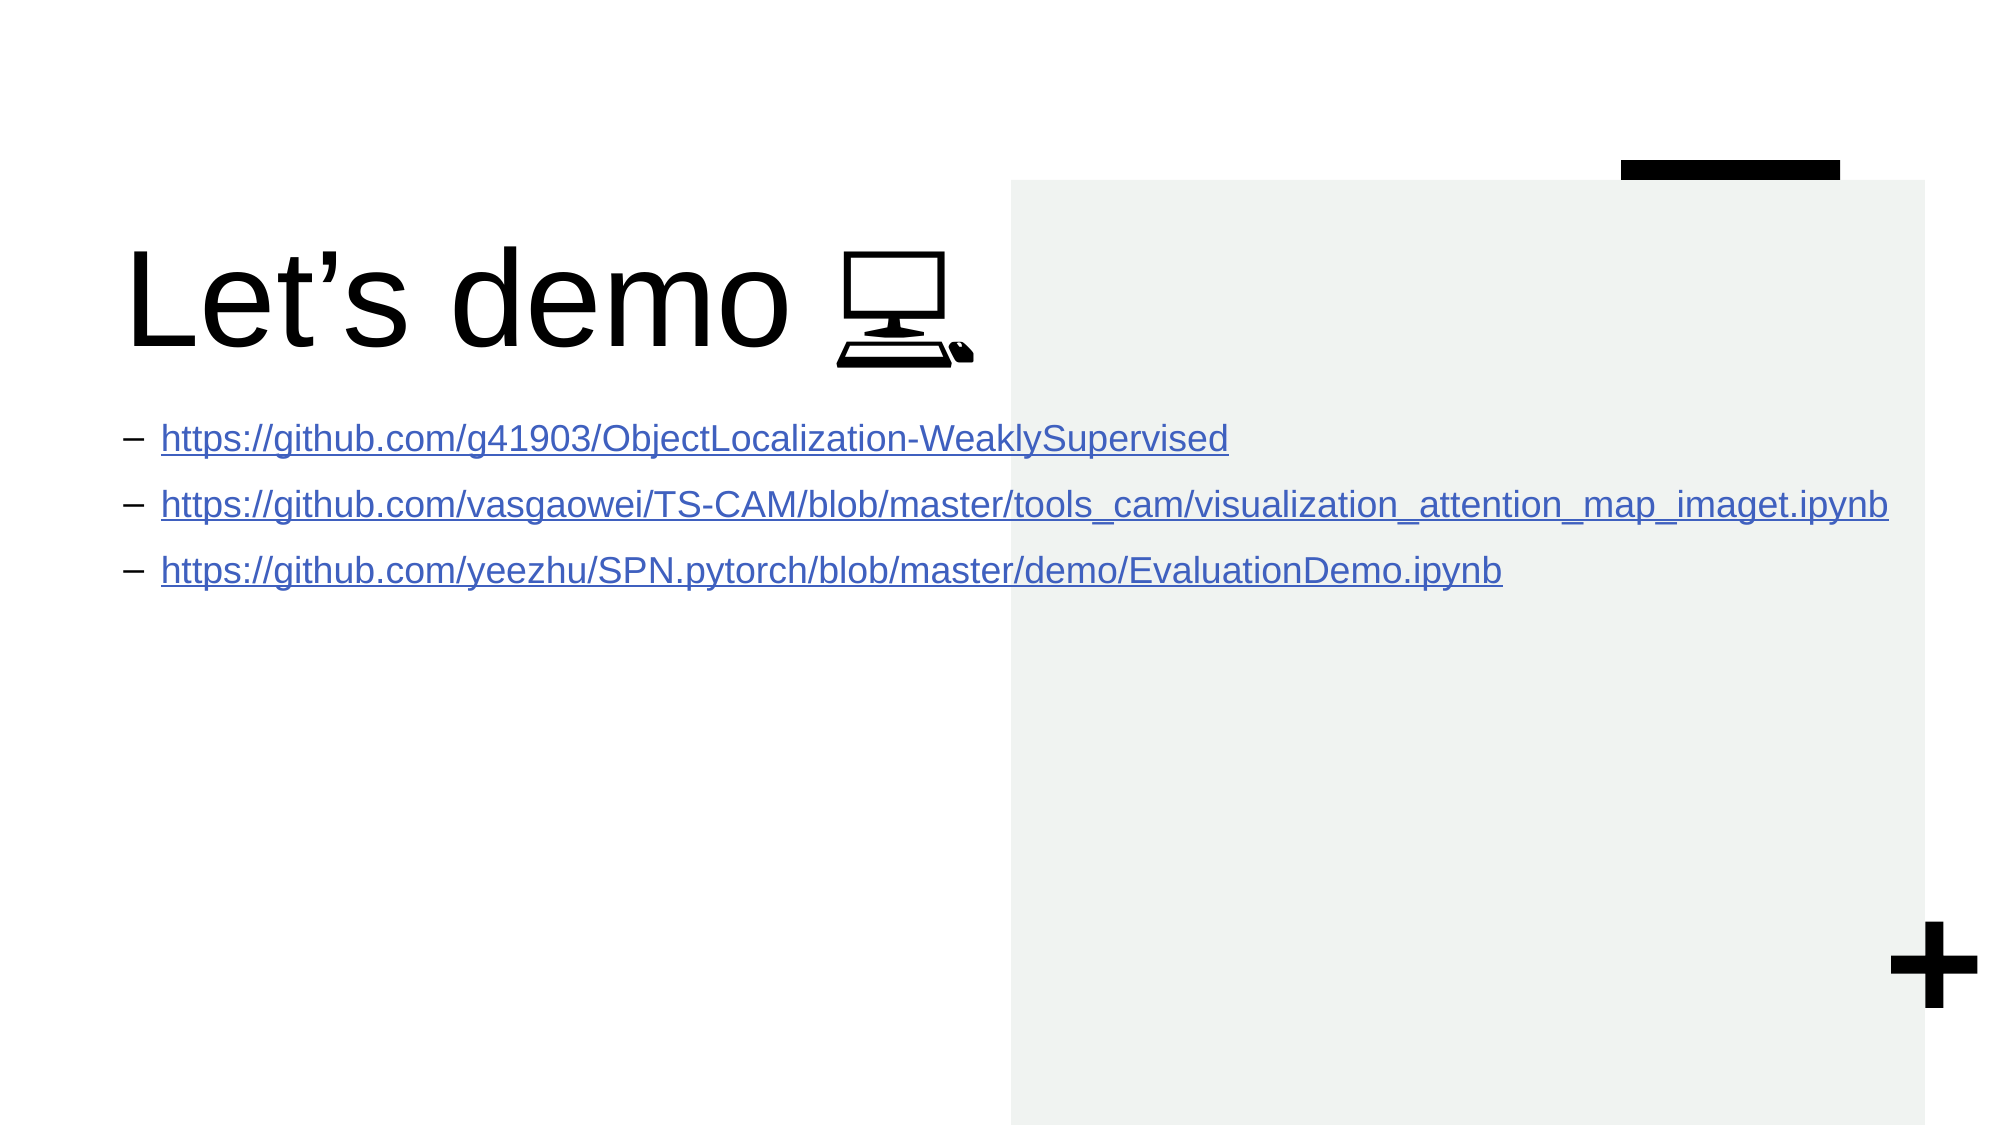

# Let’s demo 💻
https://github.com/g41903/ObjectLocalization-WeaklySupervised
https://github.com/vasgaowei/TS-CAM/blob/master/tools_cam/visualization_attention_map_imaget.ipynb
https://github.com/yeezhu/SPN.pytorch/blob/master/demo/EvaluationDemo.ipynb